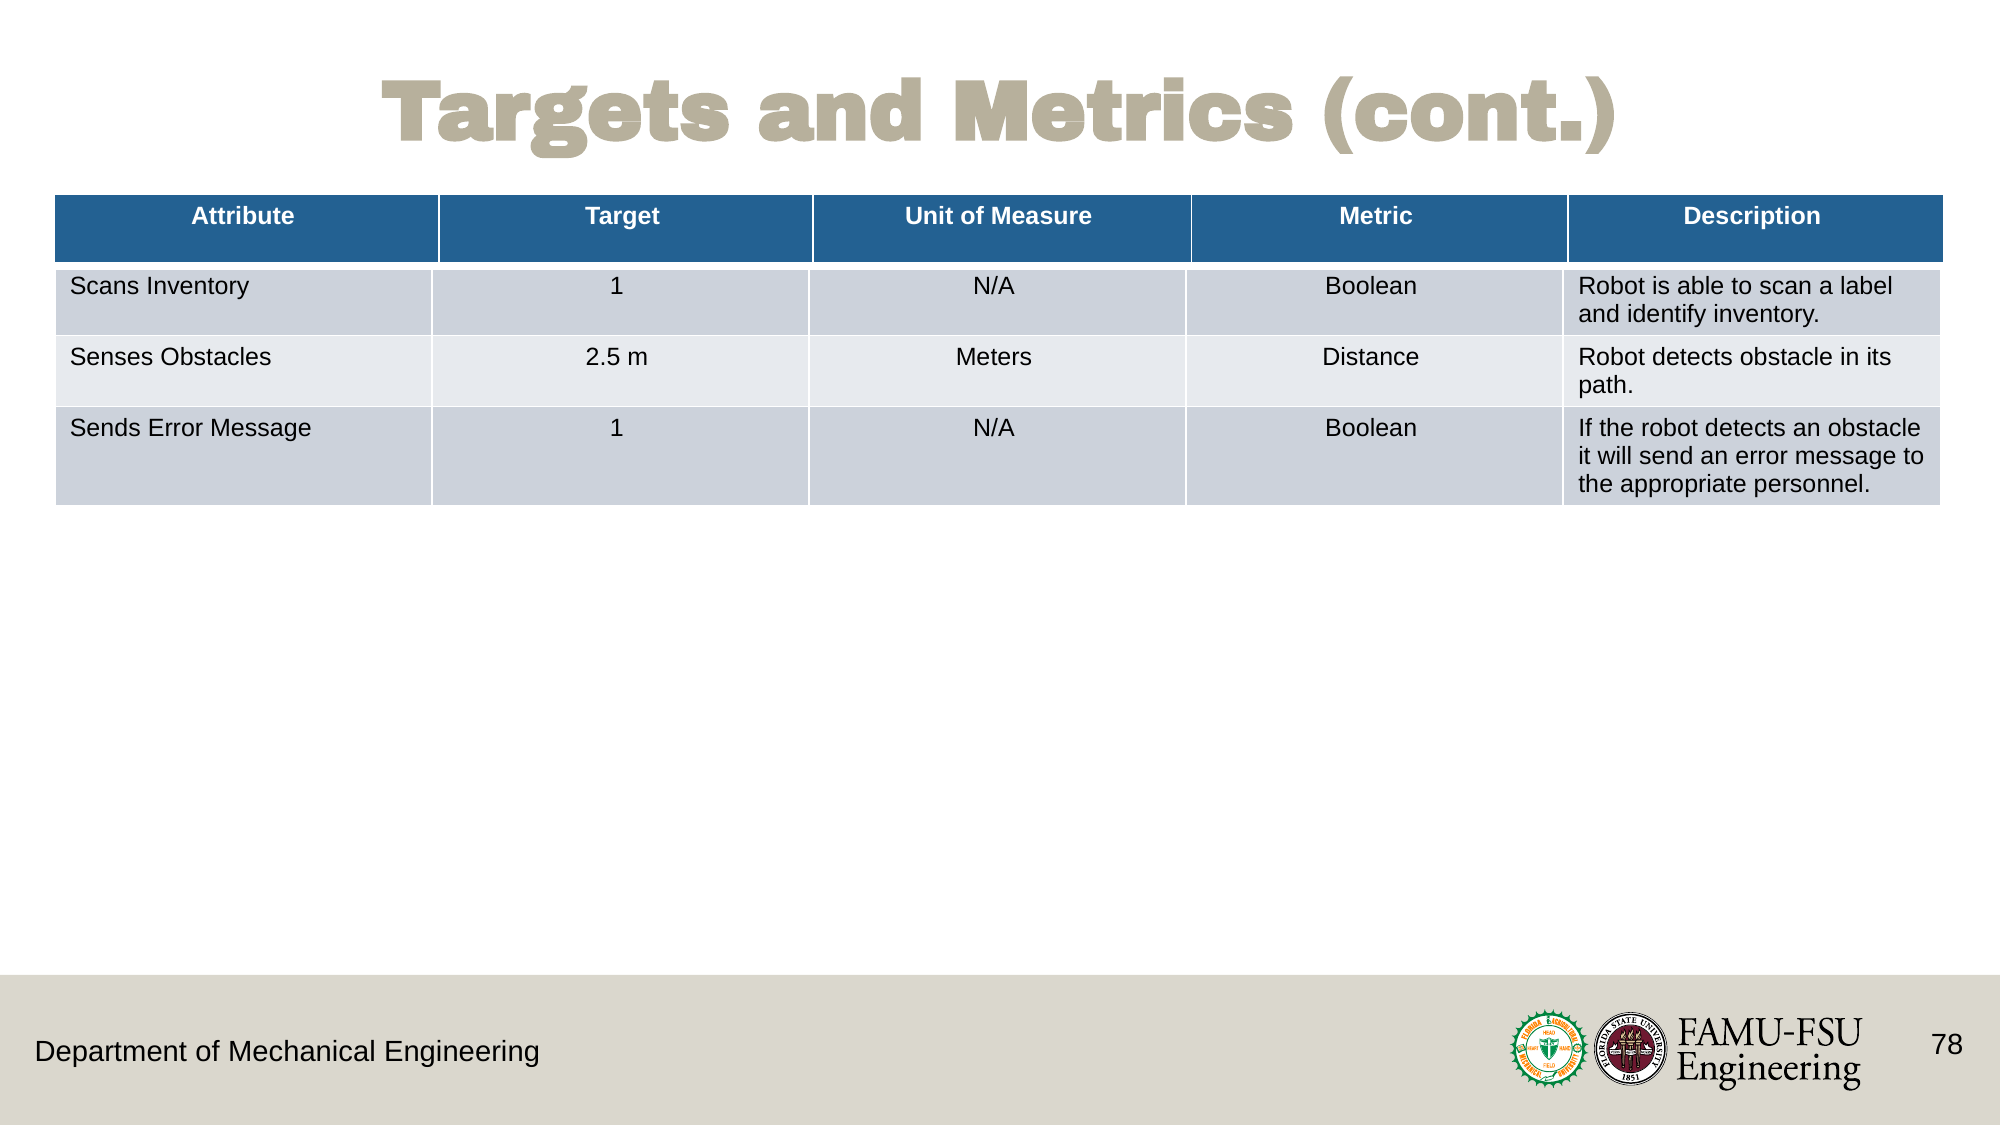

Targets and Metrics (cont.)
| Attribute | Target | Unit of Measure | Metric | Description |
| --- | --- | --- | --- | --- |
| Moves Package onto Robot | 224 N | Newton | Force | Robot lifts package inventory. |
| --- | --- | --- | --- | --- |
| Connect Wirelessly | 1 | N/A | Boolean | Robot can successfully c |
| --- | --- | --- | --- | --- |
| Scans Inventory | 1 | N/A | Boolean | Robot is able to scan a label and identify inventory. |
| Senses Obstacles | 2.5 m | Meters | Distance | Robot detects obstacle in its path. |
| Sends Error Message | 1 | N/A | Boolean | If the robot detects an obstacle it will send an error message to the appropriate personnel. |

78